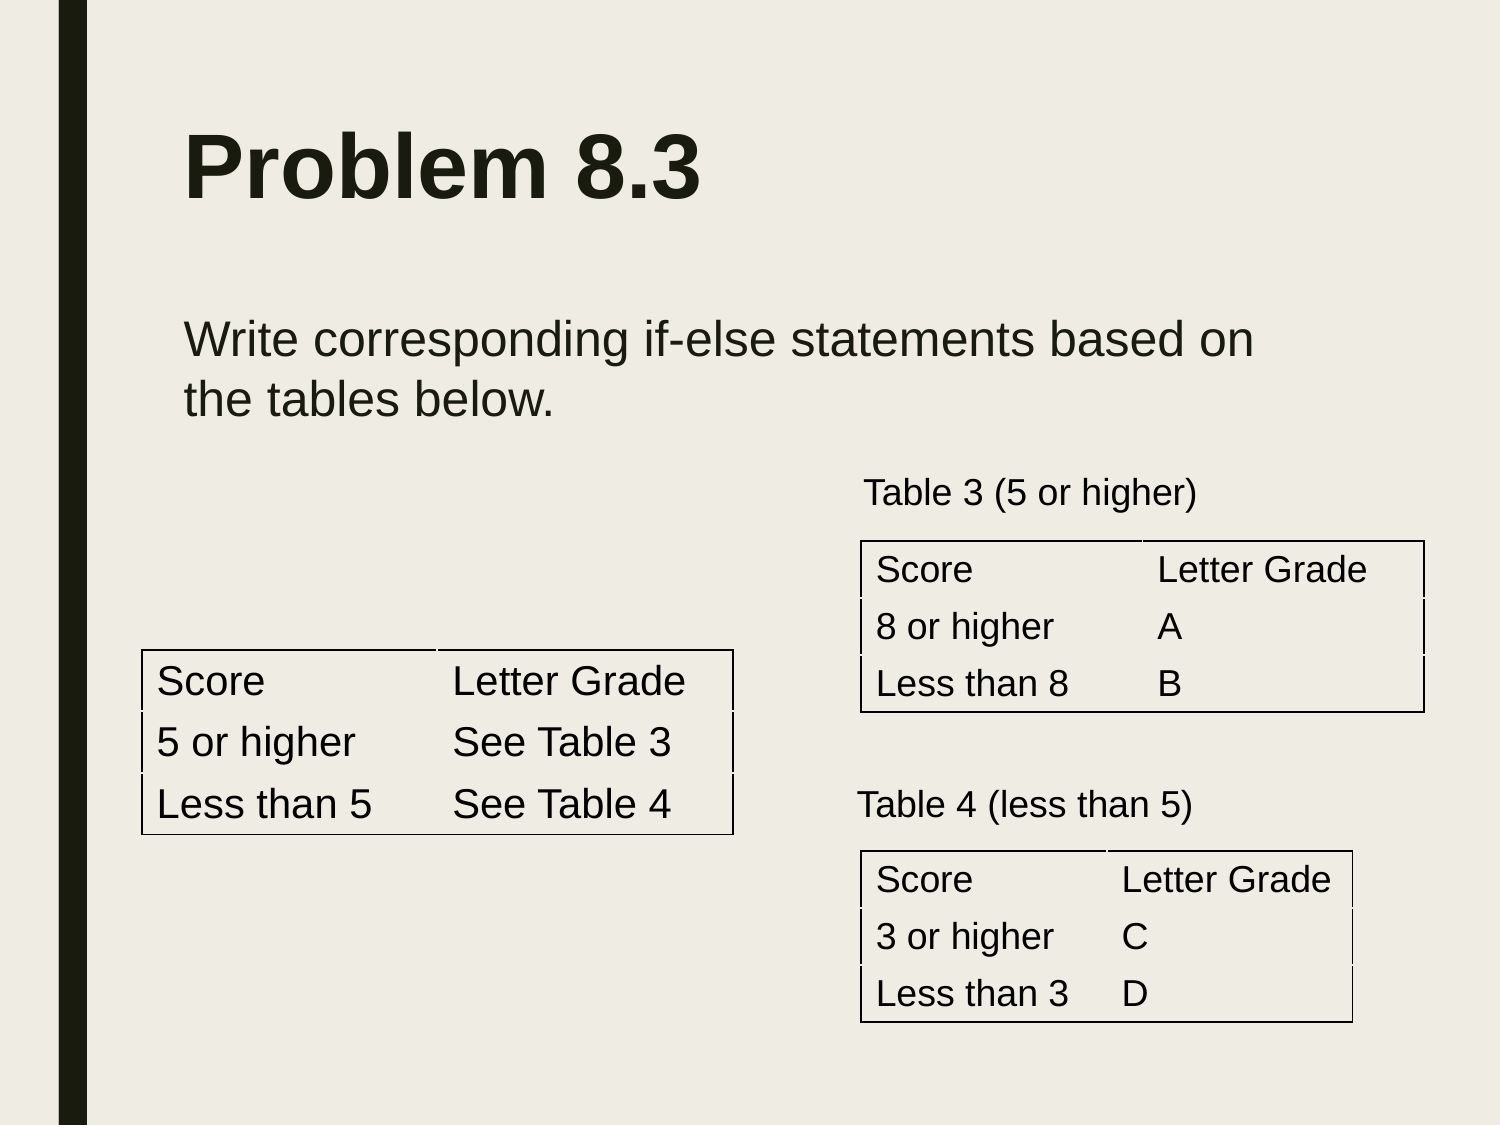

Problem 8.3
Write corresponding if-else statements based on the tables below.
Table 3 (5 or higher)
| Score | Letter Grade |
| --- | --- |
| 8 or higher | A |
| Less than 8 | B |
| Score | Letter Grade |
| --- | --- |
| 5 or higher | See Table 3 |
| Less than 5 | See Table 4 |
Table 4 (less than 5)
| Score | Letter Grade |
| --- | --- |
| 3 or higher | C |
| Less than 3 | D |